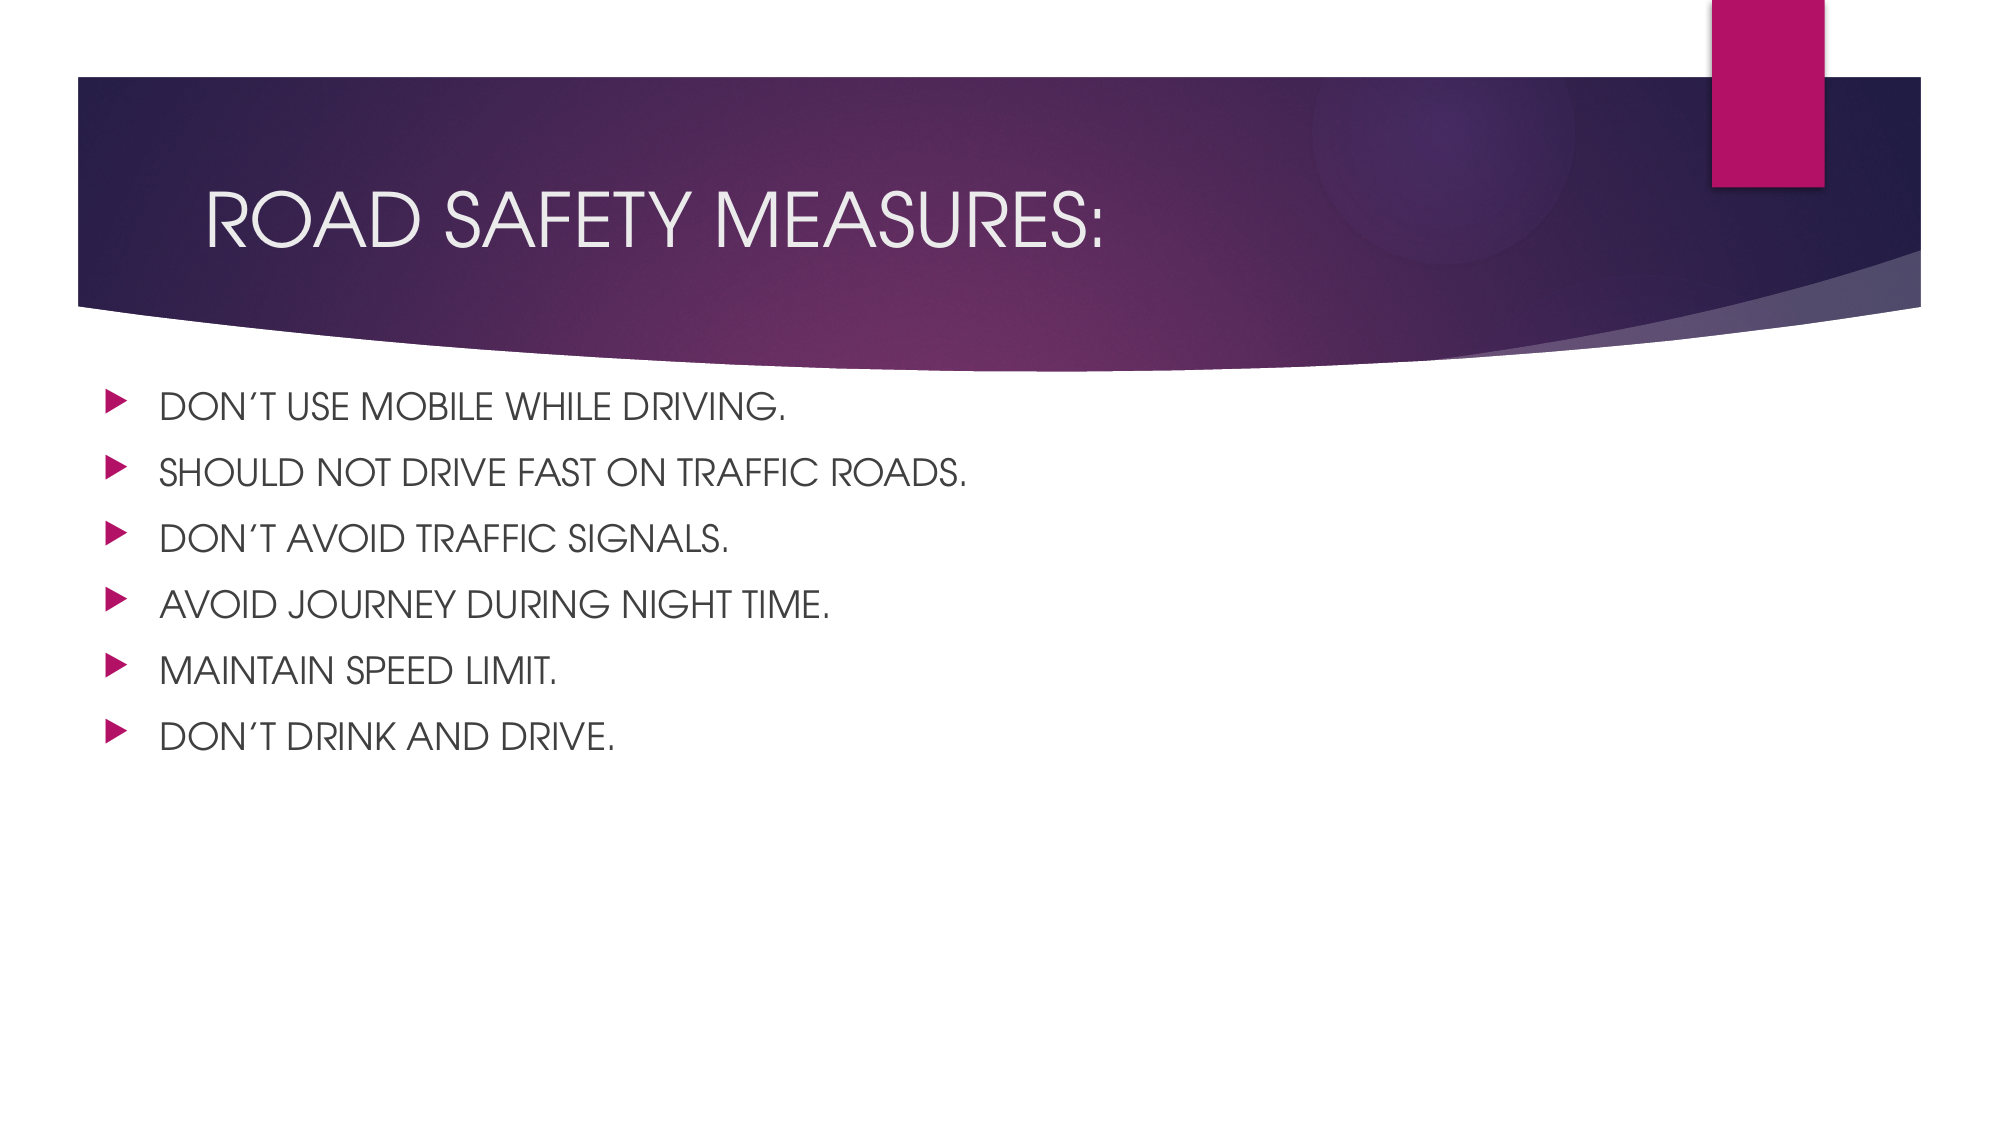

# ROAD SAFETY MEASURES:
DON’T USE MOBILE WHILE DRIVING.
SHOULD NOT DRIVE FAST ON TRAFFIC ROADS.
DON’T AVOID TRAFFIC SIGNALS.
AVOID JOURNEY DURING NIGHT TIME.
MAINTAIN SPEED LIMIT.
DON’T DRINK AND DRIVE.